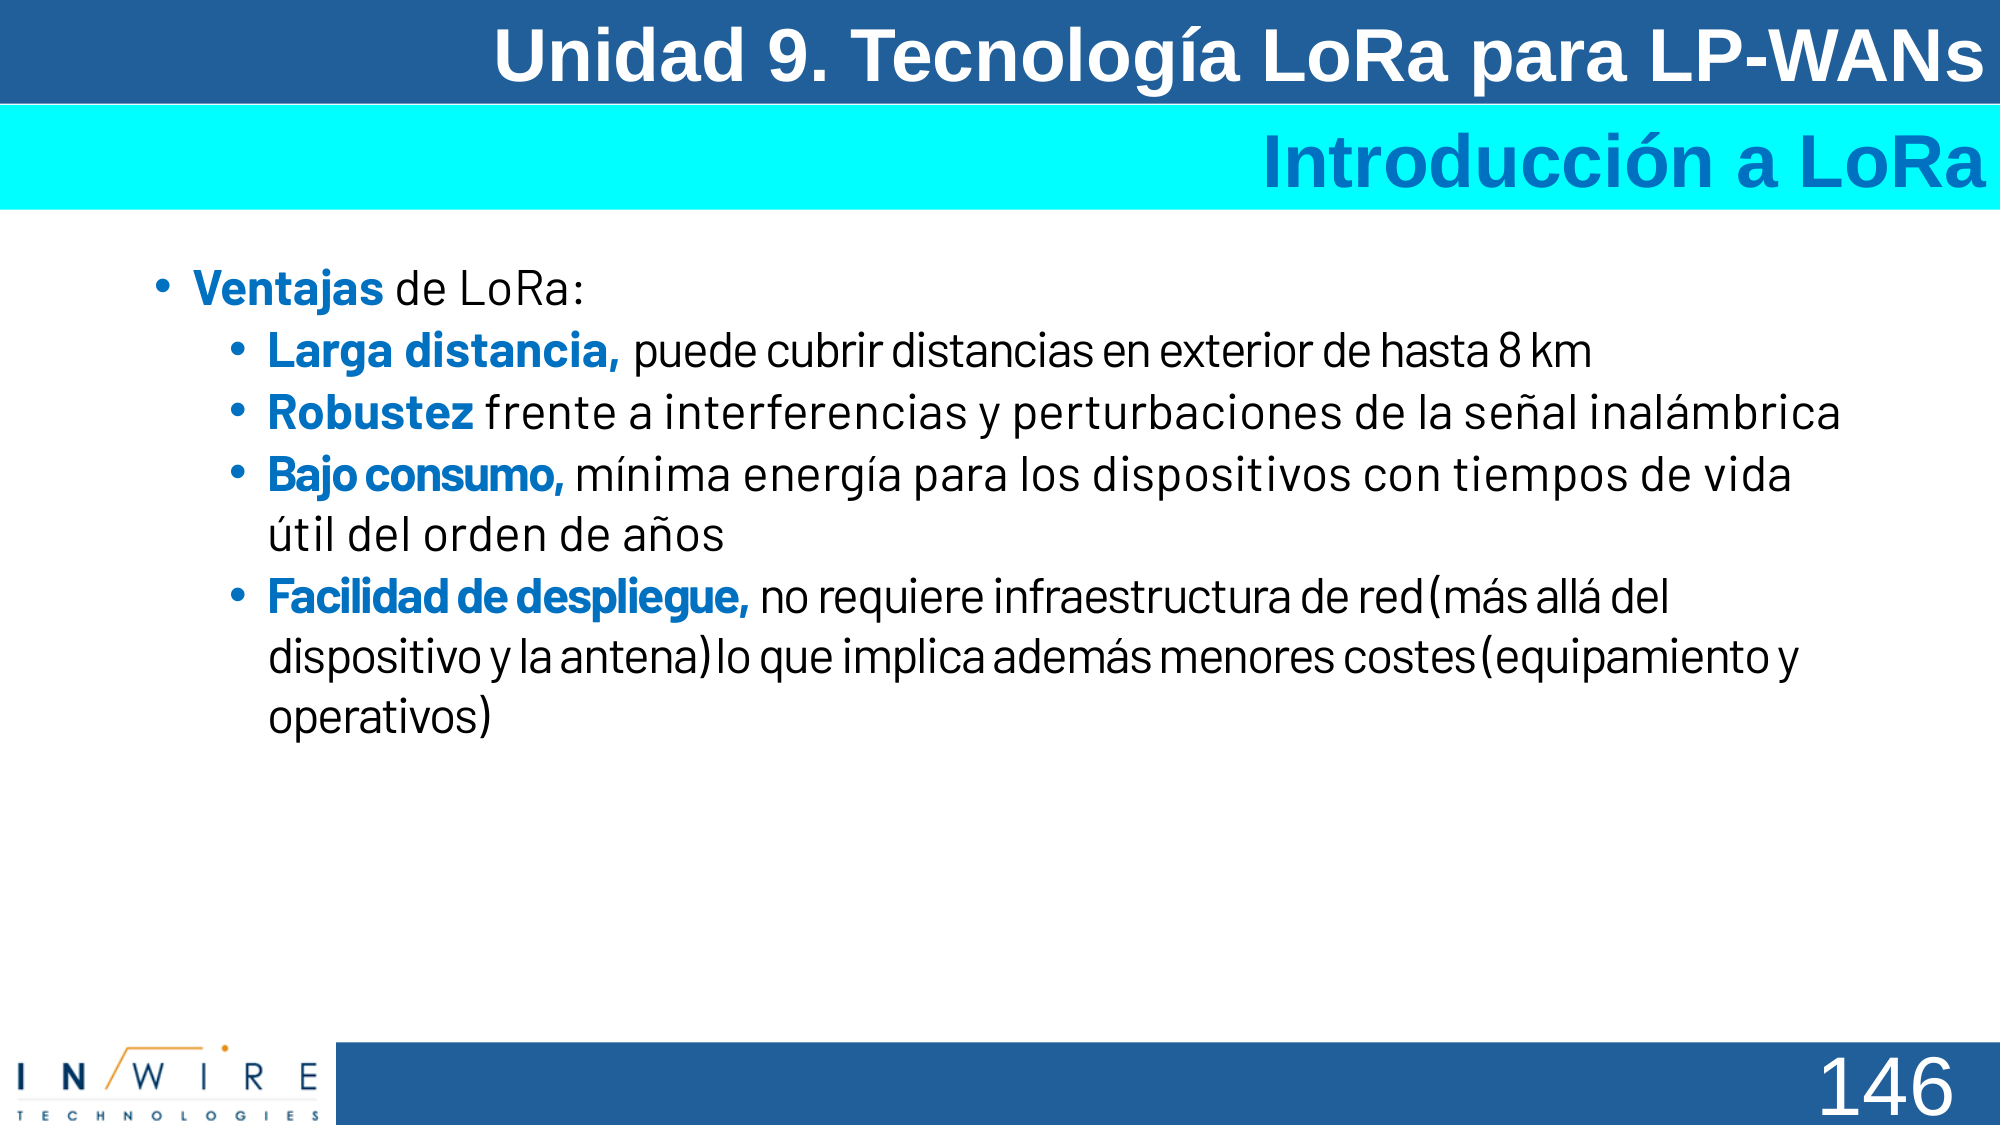

Unidad 9. Tecnología LoRa para LP-WANs
# Día 1
Introducción a LoRa
Ventajas de LoRa:
Larga distancia, puede cubrir distancias en exterior de hasta 8 km
Robustez frente a interferencias y perturbaciones de la señal inalámbrica
Bajo consumo, mínima energía para los dispositivos con tiempos de vida útil del orden de años
Facilidad de despliegue, no requiere infraestructura de red (más allá del dispositivo y la antena) lo que implica además menores costes (equipamiento y operativos)